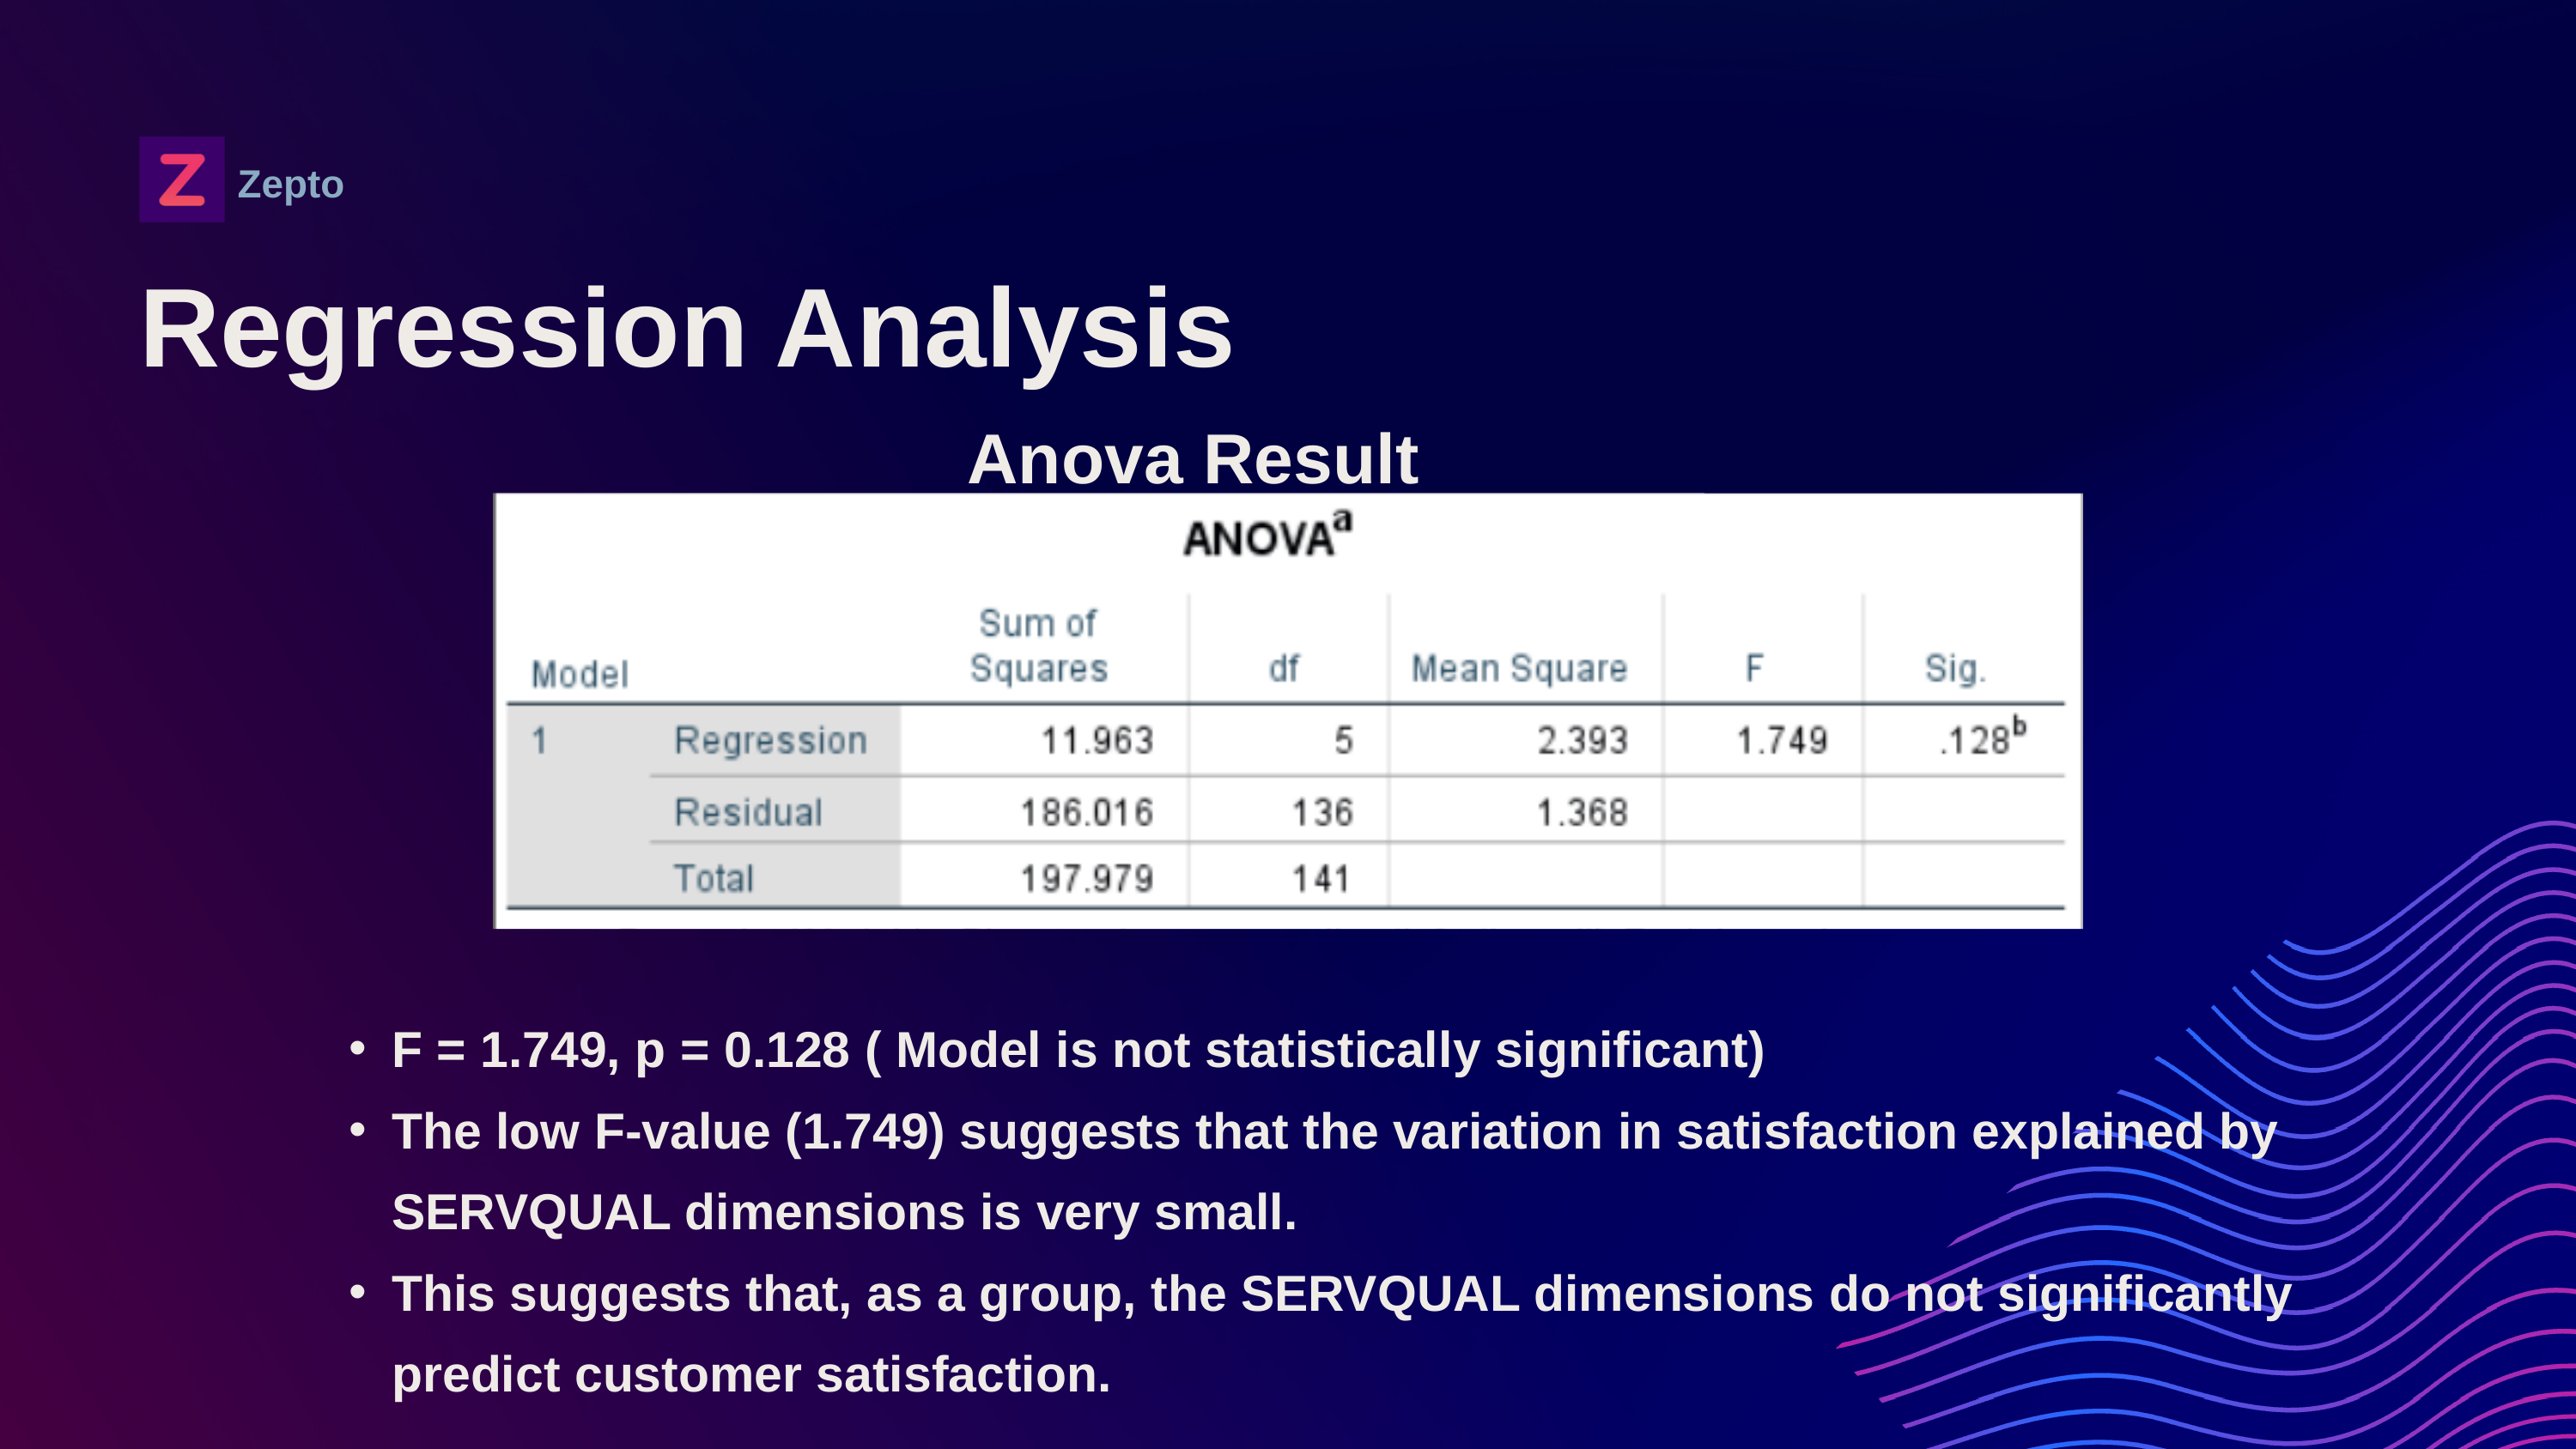

Zepto
Regression Analysis
Anova Result

F = 1.749, p = 0.128 ( Model is not statistically significant)
The low F-value (1.749) suggests that the variation in satisfaction explained by SERVQUAL dimensions is very small.
This suggests that, as a group, the SERVQUAL dimensions do not significantly predict customer satisfaction.